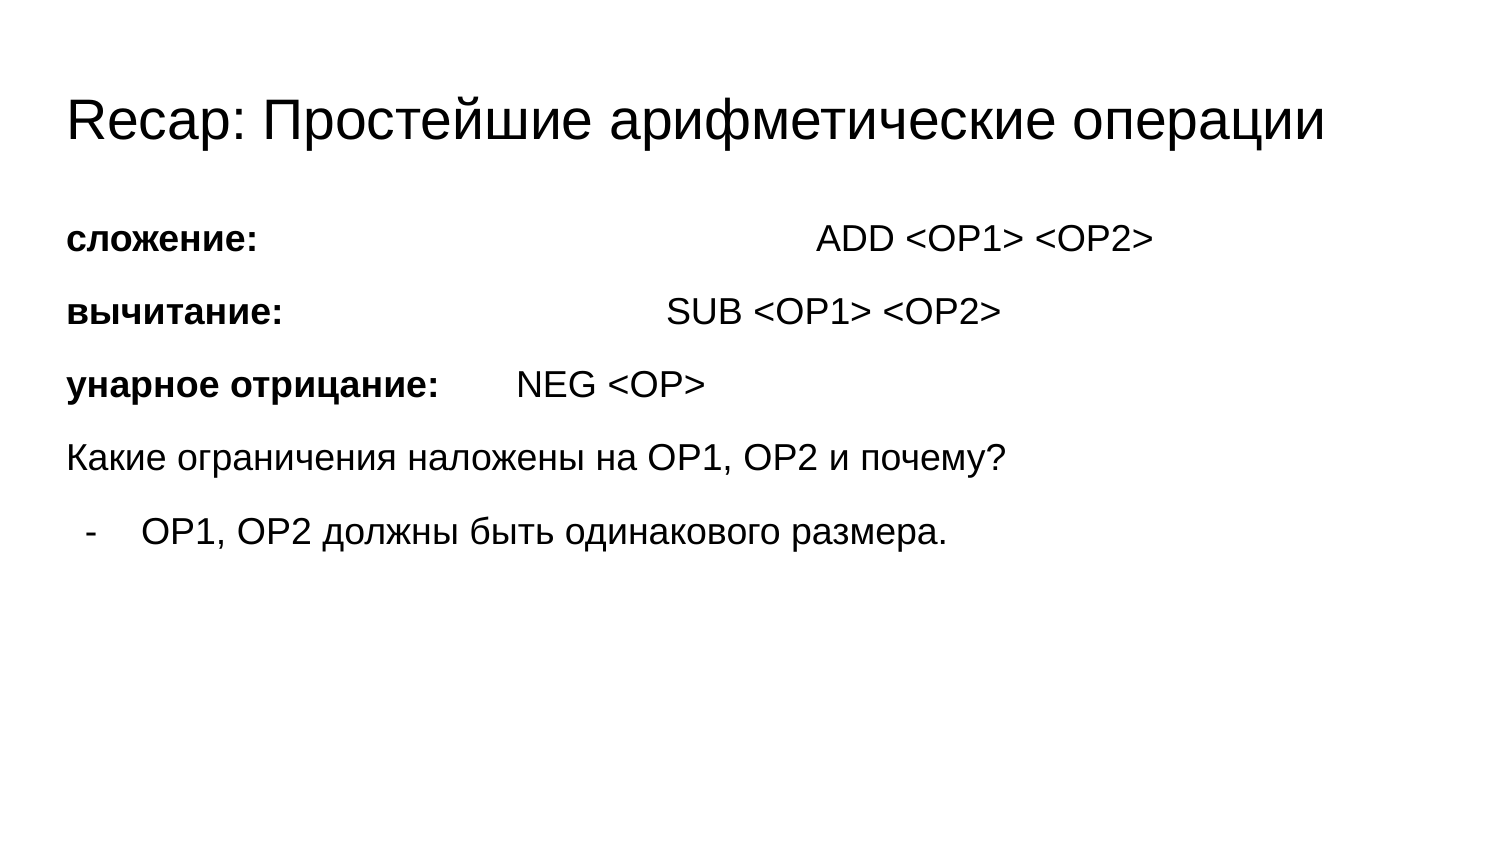

# Recap: Простейшие арифметические операции
сложение: 				ADD <OP1> <OP2>
вычитание: 			SUB <OP1> <OP2>
унарное отрицание: 	NEG <OP>
Какие ограничения наложены на OP1, OP2 и почему?
OP1, OP2 должны быть одинакового размера.